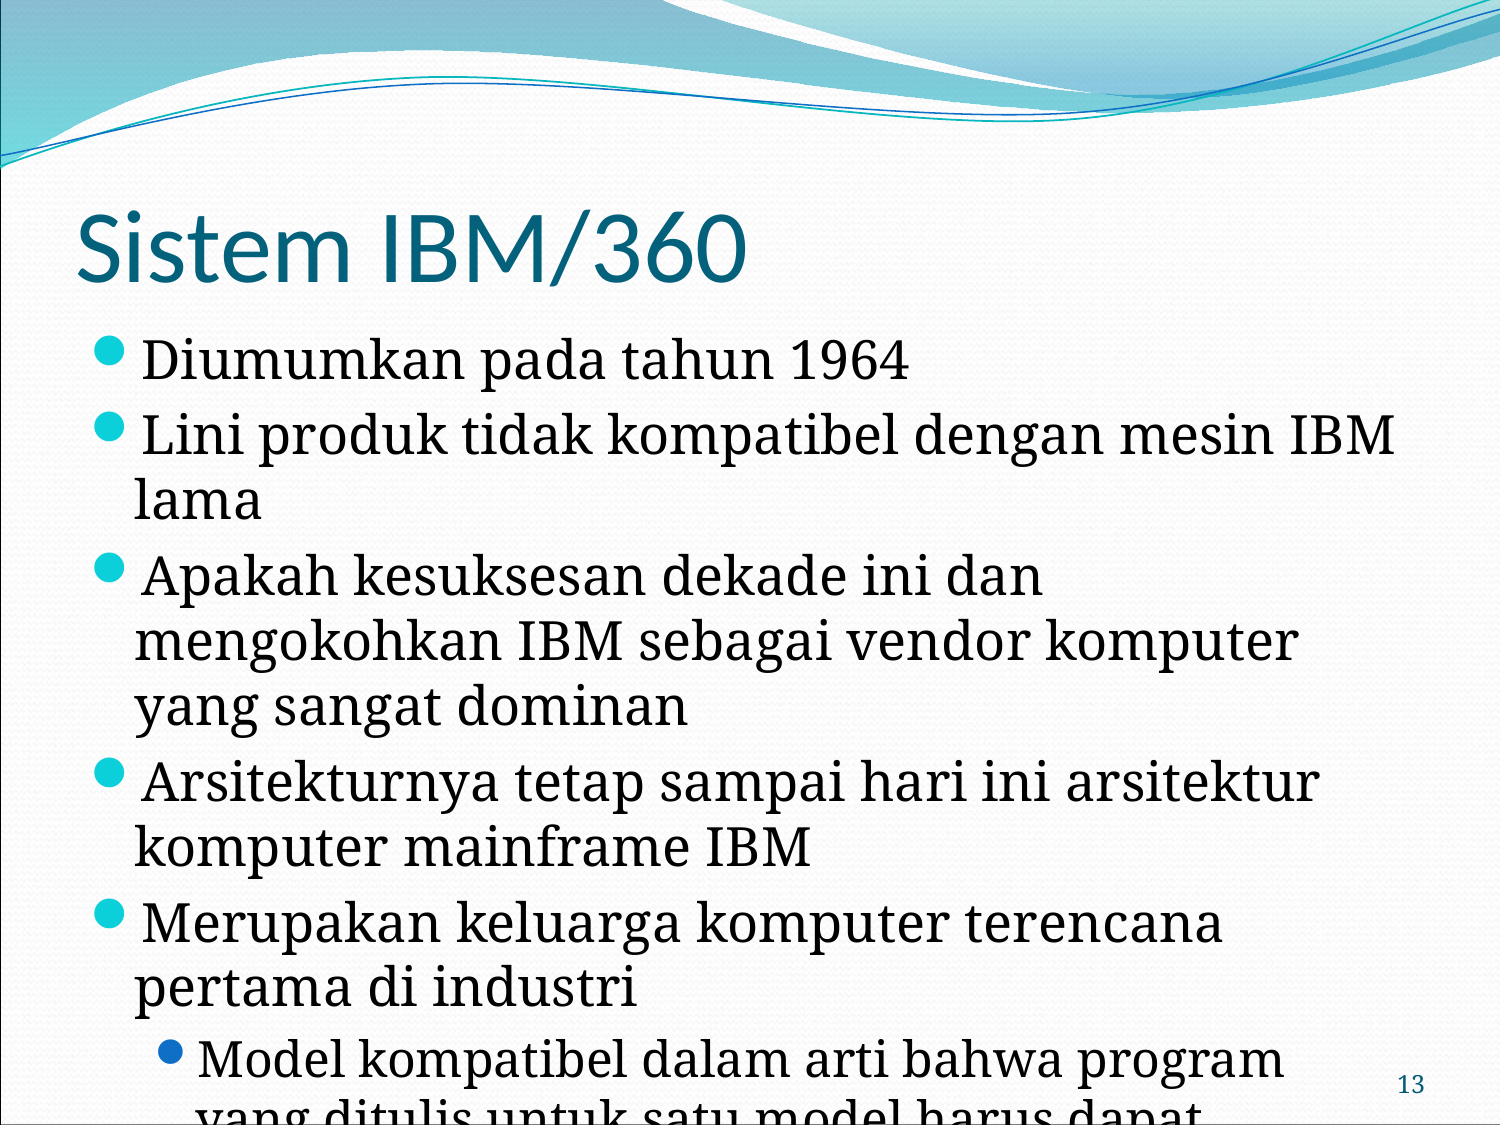

# Sistem IBM/360
Diumumkan pada tahun 1964
Lini produk tidak kompatibel dengan mesin IBM lama
Apakah kesuksesan dekade ini dan mengokohkan IBM sebagai vendor komputer yang sangat dominan
Arsitekturnya tetap sampai hari ini arsitektur komputer mainframe IBM
Merupakan keluarga komputer terencana pertama di industri
Model kompatibel dalam arti bahwa program yang ditulis untuk satu model harus dapat dijalankan oleh model lain dalam rangkaian tersebut

13